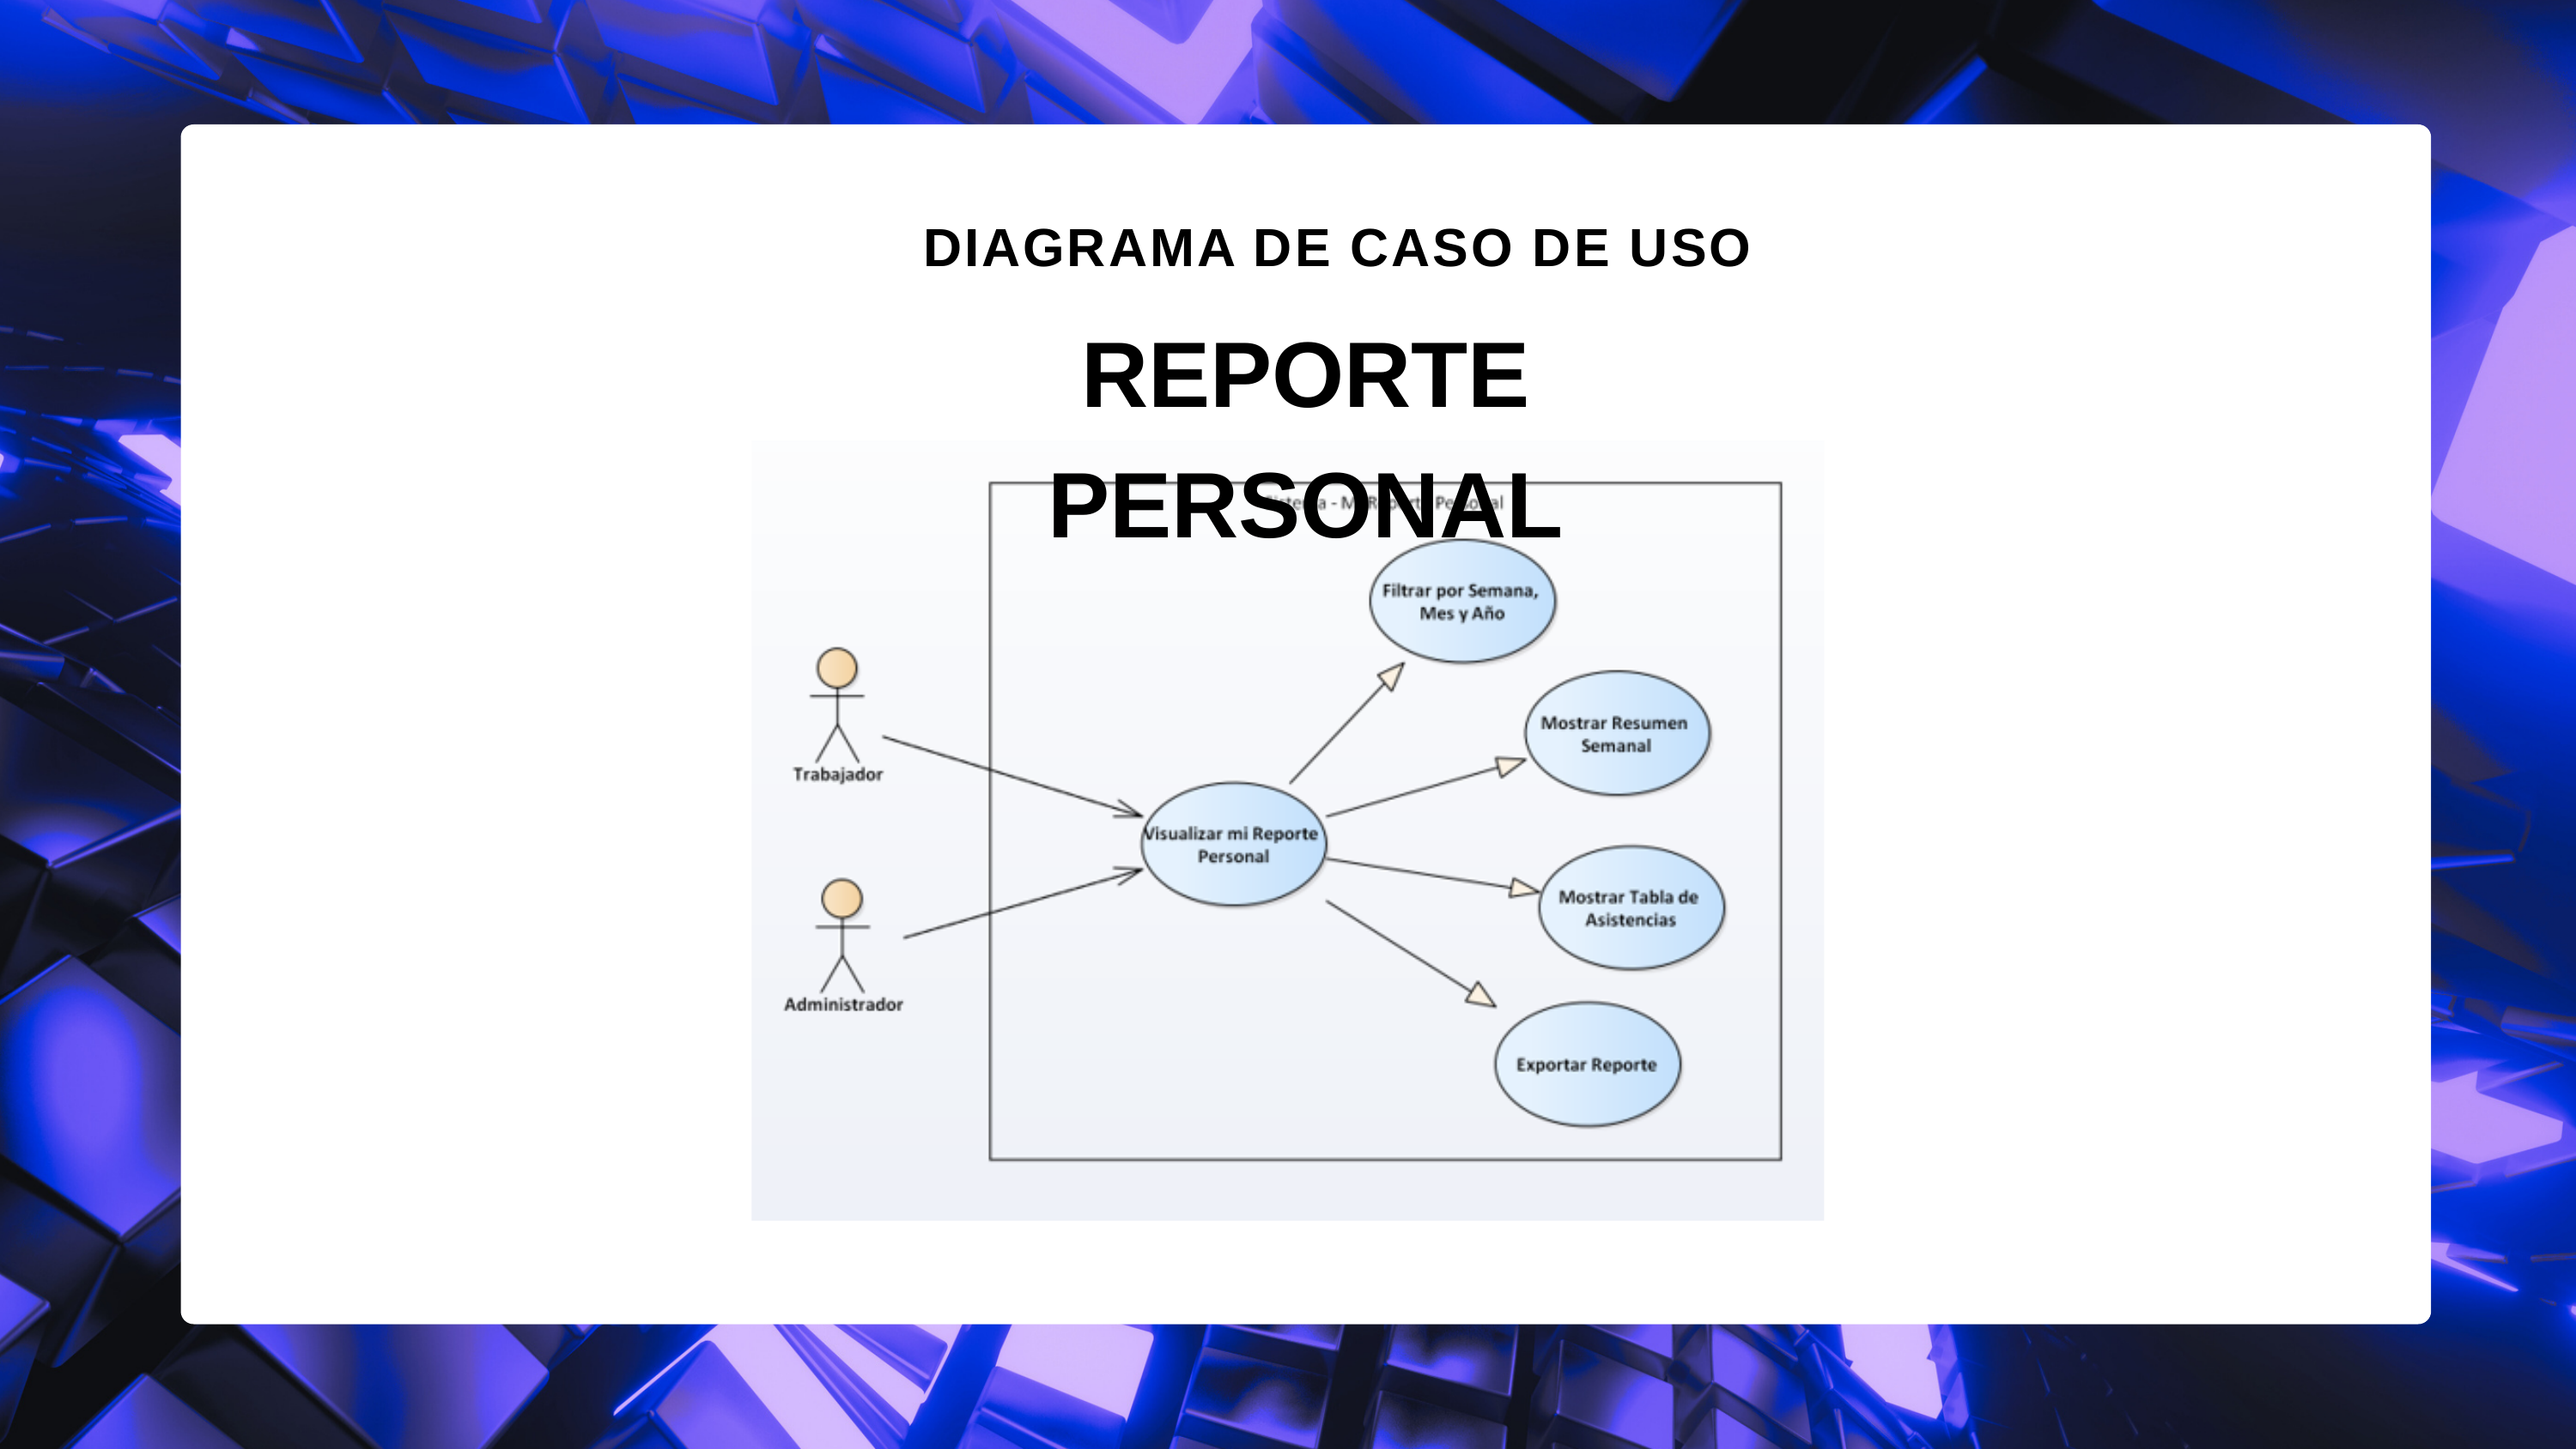

DIAGRAMA DE CASO DE USO
REPORTE PERSONAL